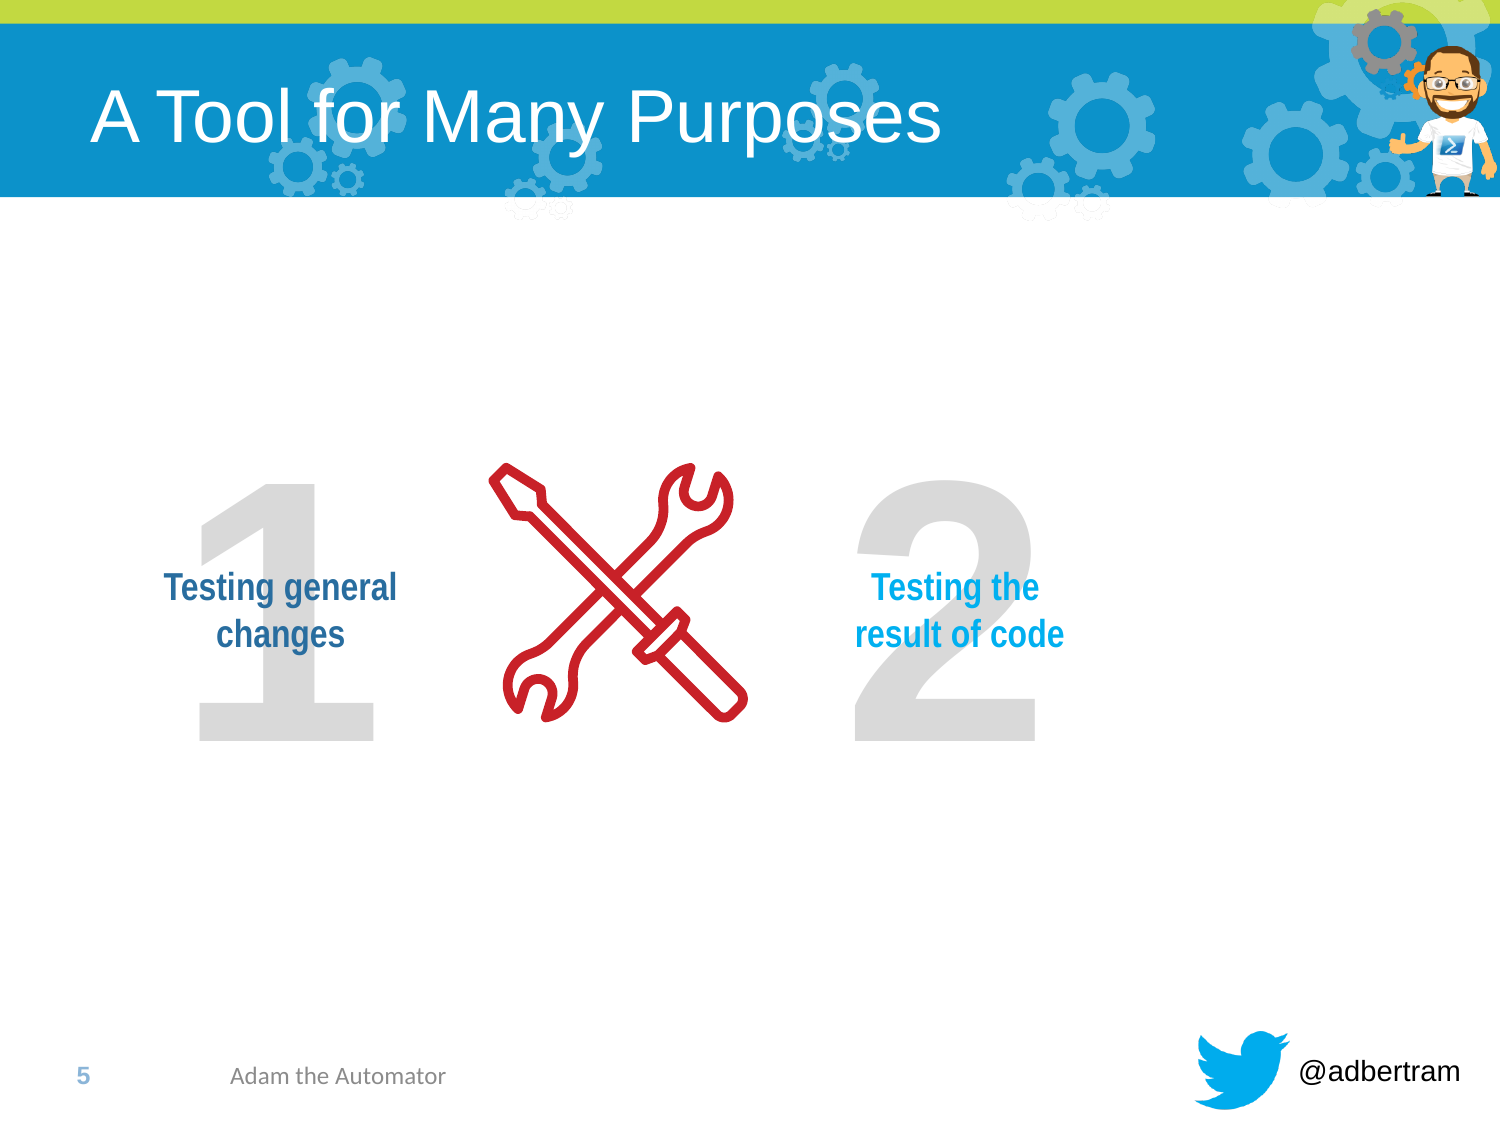

# A Tool for Many Purposes
1
2

Testing general changes
Testing the
result of code
Adam the Automator
5